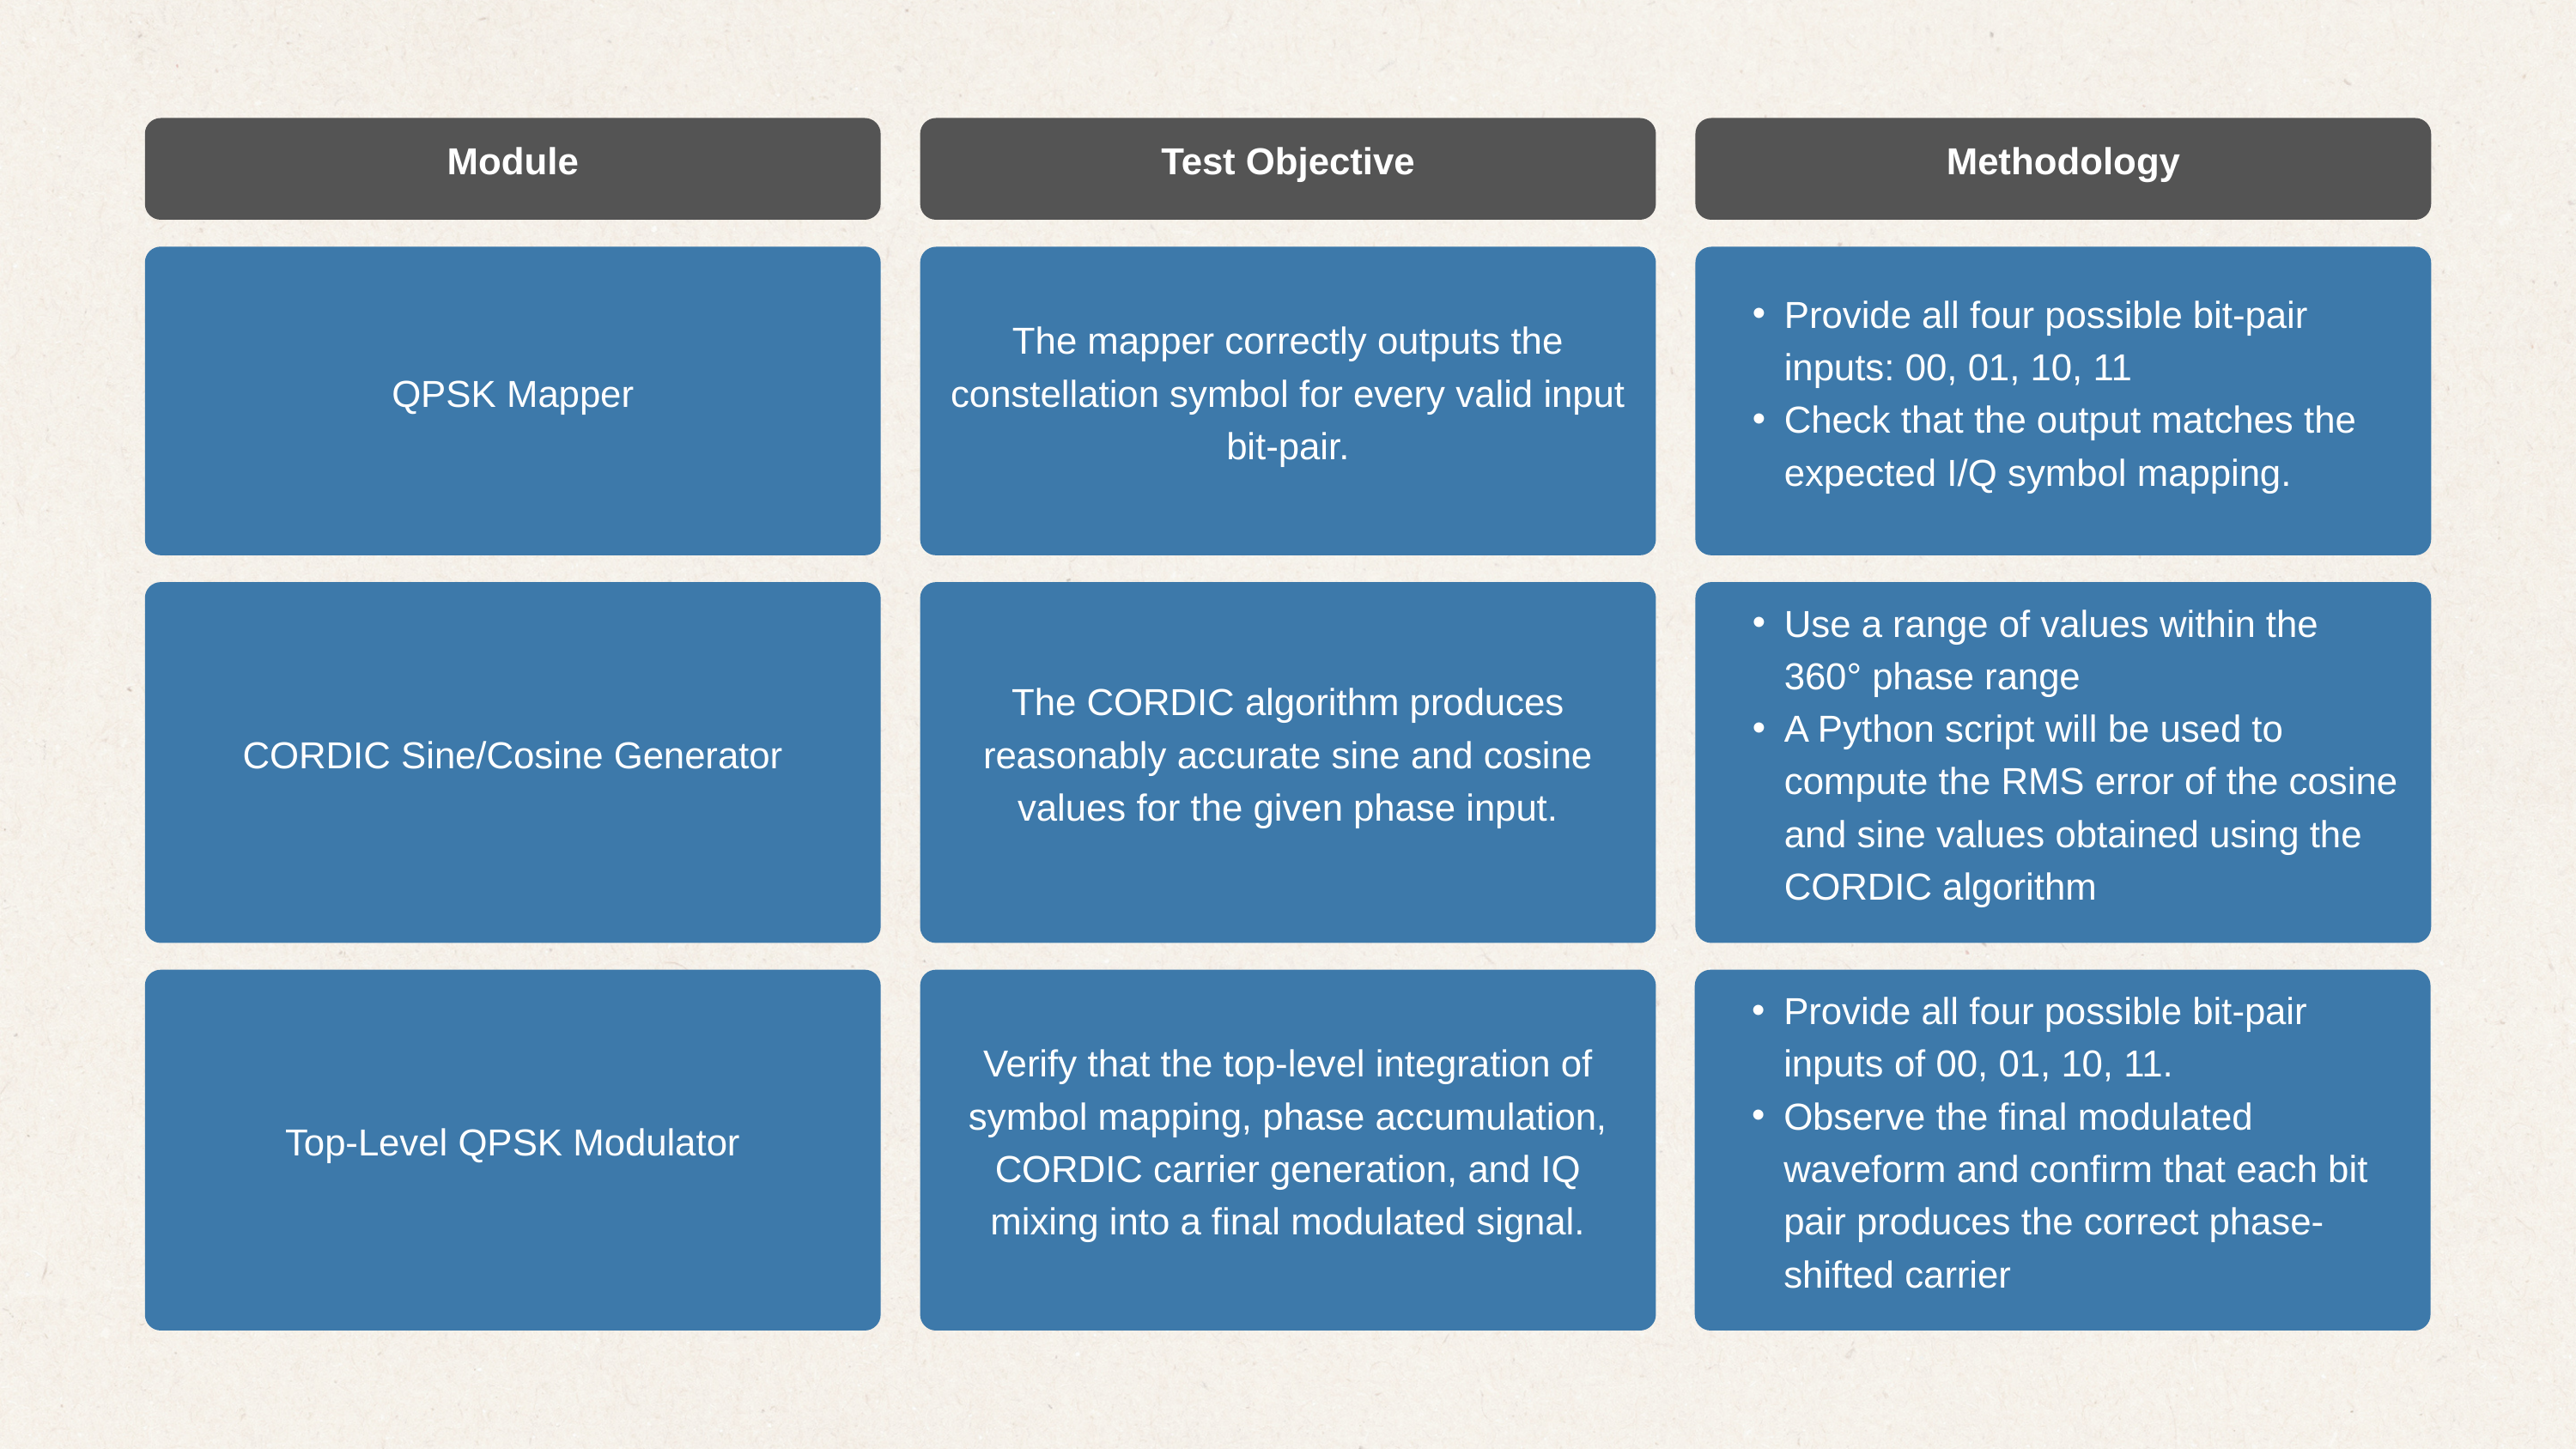

Module

Test Objective

Methodology

QPSK Mapper

The mapper correctly outputs the constellation symbol for every valid input bit-pair.

Provide all four possible bit-pair inputs: 00, 01, 10, 11
Check that the output matches the expected I/Q symbol mapping.

CORDIC Sine/Cosine Generator

The CORDIC algorithm produces reasonably accurate sine and cosine values for the given phase input.

Use a range of values within the 360° phase range
A Python script will be used to compute the RMS error of the cosine and sine values obtained using the CORDIC algorithm

Top-Level QPSK Modulator

Verify that the top-level integration of symbol mapping, phase accumulation, CORDIC carrier generation, and IQ mixing into a final modulated signal.

Provide all four possible bit-pair inputs of 00, 01, 10, 11.
Observe the final modulated waveform and confirm that each bit pair produces the correct phase-shifted carrier